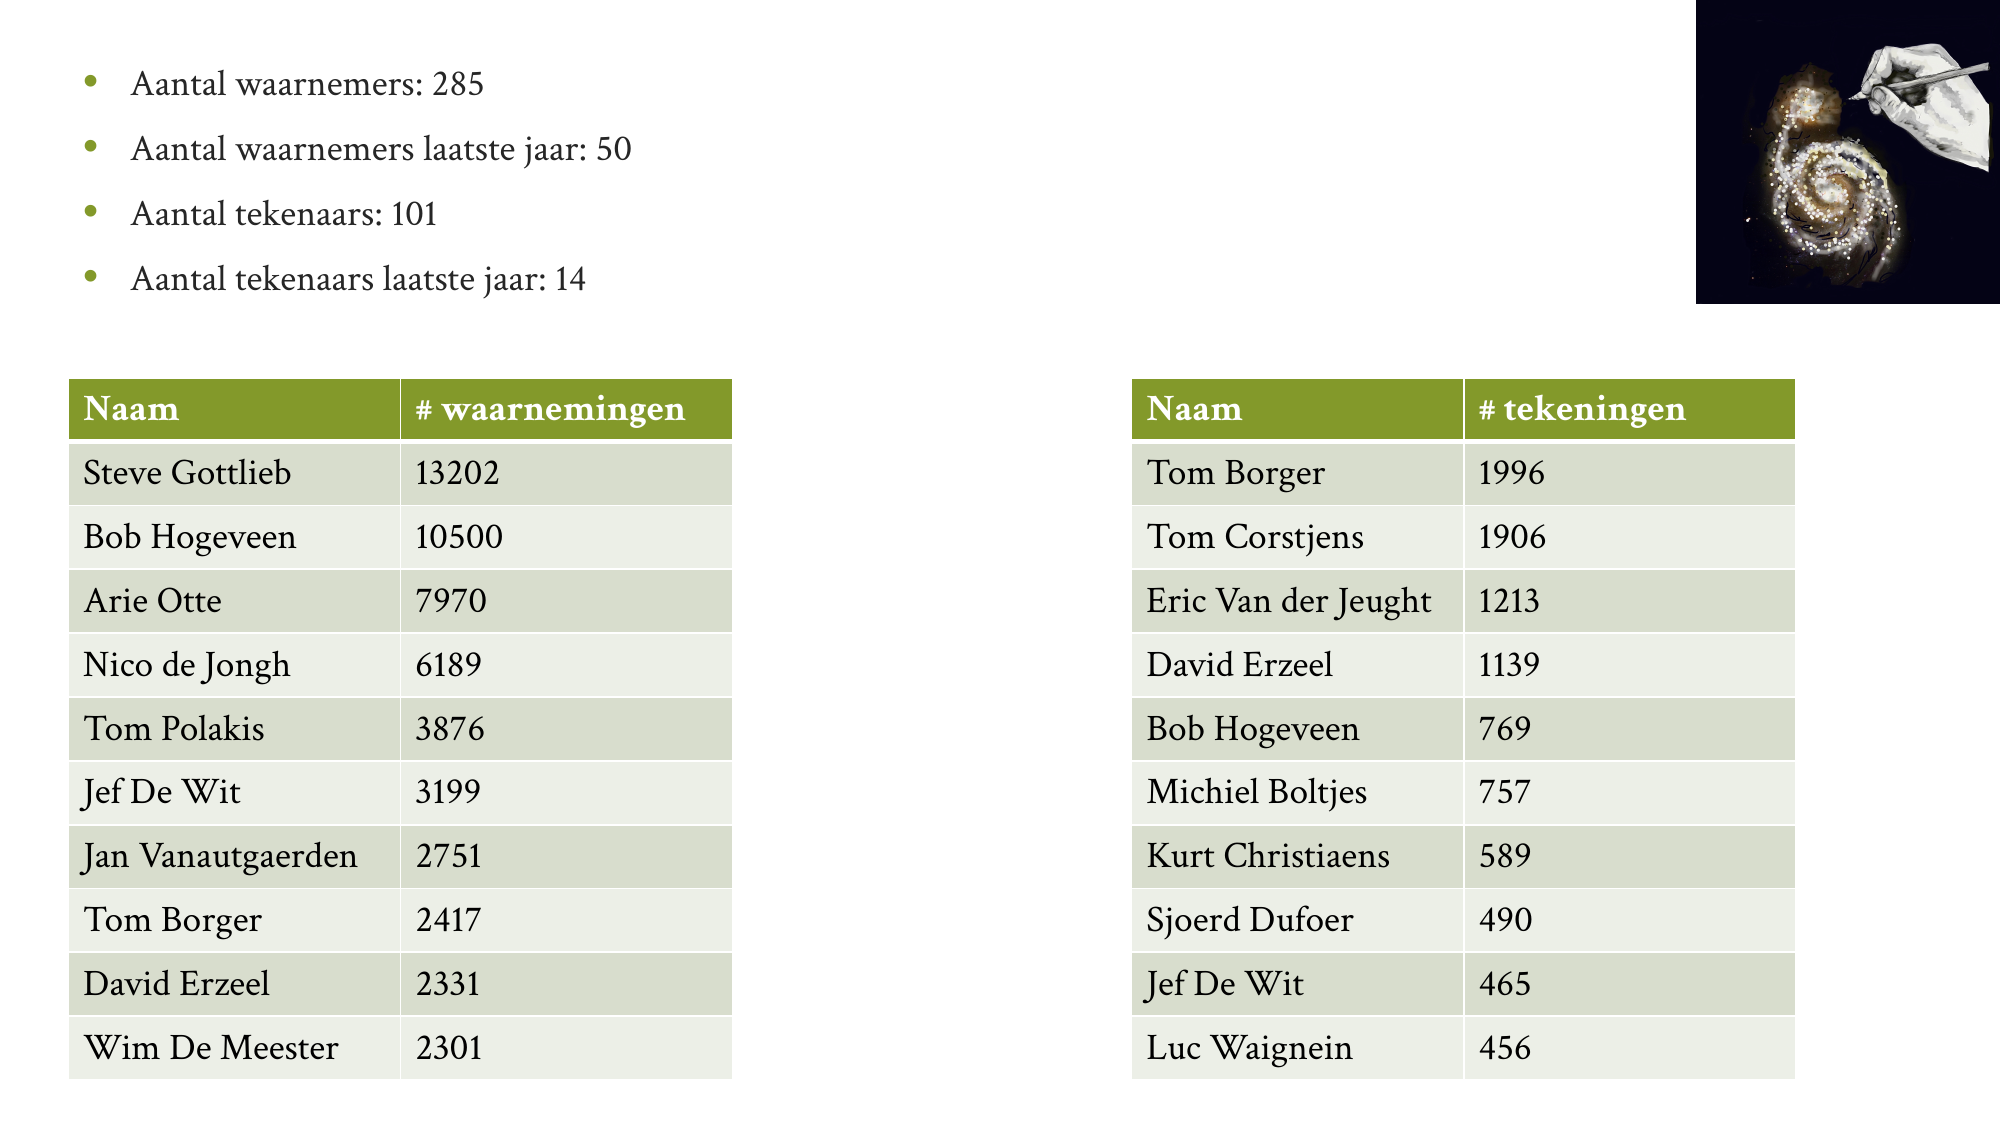

Aantal waarnemers: 285
Aantal waarnemers laatste jaar: 50
Aantal tekenaars: 101
Aantal tekenaars laatste jaar: 14
| Naam | # waarnemingen |
| --- | --- |
| Steve Gottlieb | 13202 |
| Bob Hogeveen | 10500 |
| Arie Otte | 7970 |
| Nico de Jongh | 6189 |
| Tom Polakis | 3876 |
| Jef De Wit | 3199 |
| Jan Vanautgaerden | 2751 |
| Tom Borger | 2417 |
| David Erzeel | 2331 |
| Wim De Meester | 2301 |
| Naam | # tekeningen |
| --- | --- |
| Tom Borger | 1996 |
| Tom Corstjens | 1906 |
| Eric Van der Jeught | 1213 |
| David Erzeel | 1139 |
| Bob Hogeveen | 769 |
| Michiel Boltjes | 757 |
| Kurt Christiaens | 589 |
| Sjoerd Dufoer | 490 |
| Jef De Wit | 465 |
| Luc Waignein | 456 |